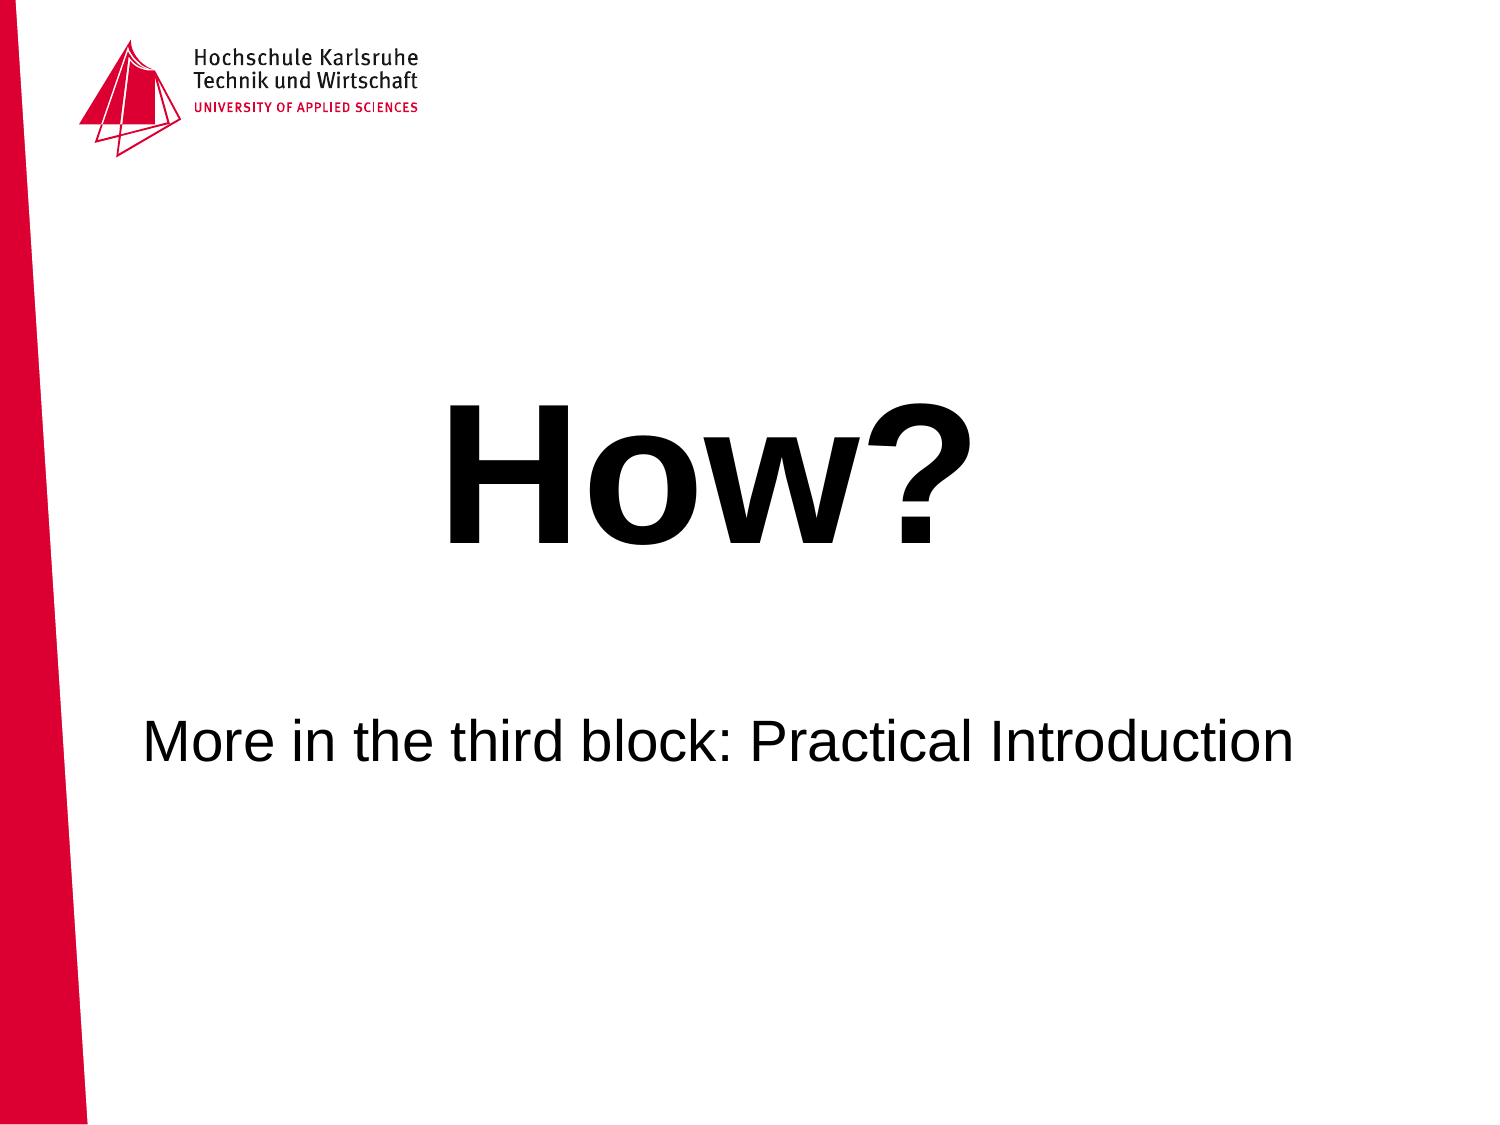

How?
# More in the third block: Practical Introduction